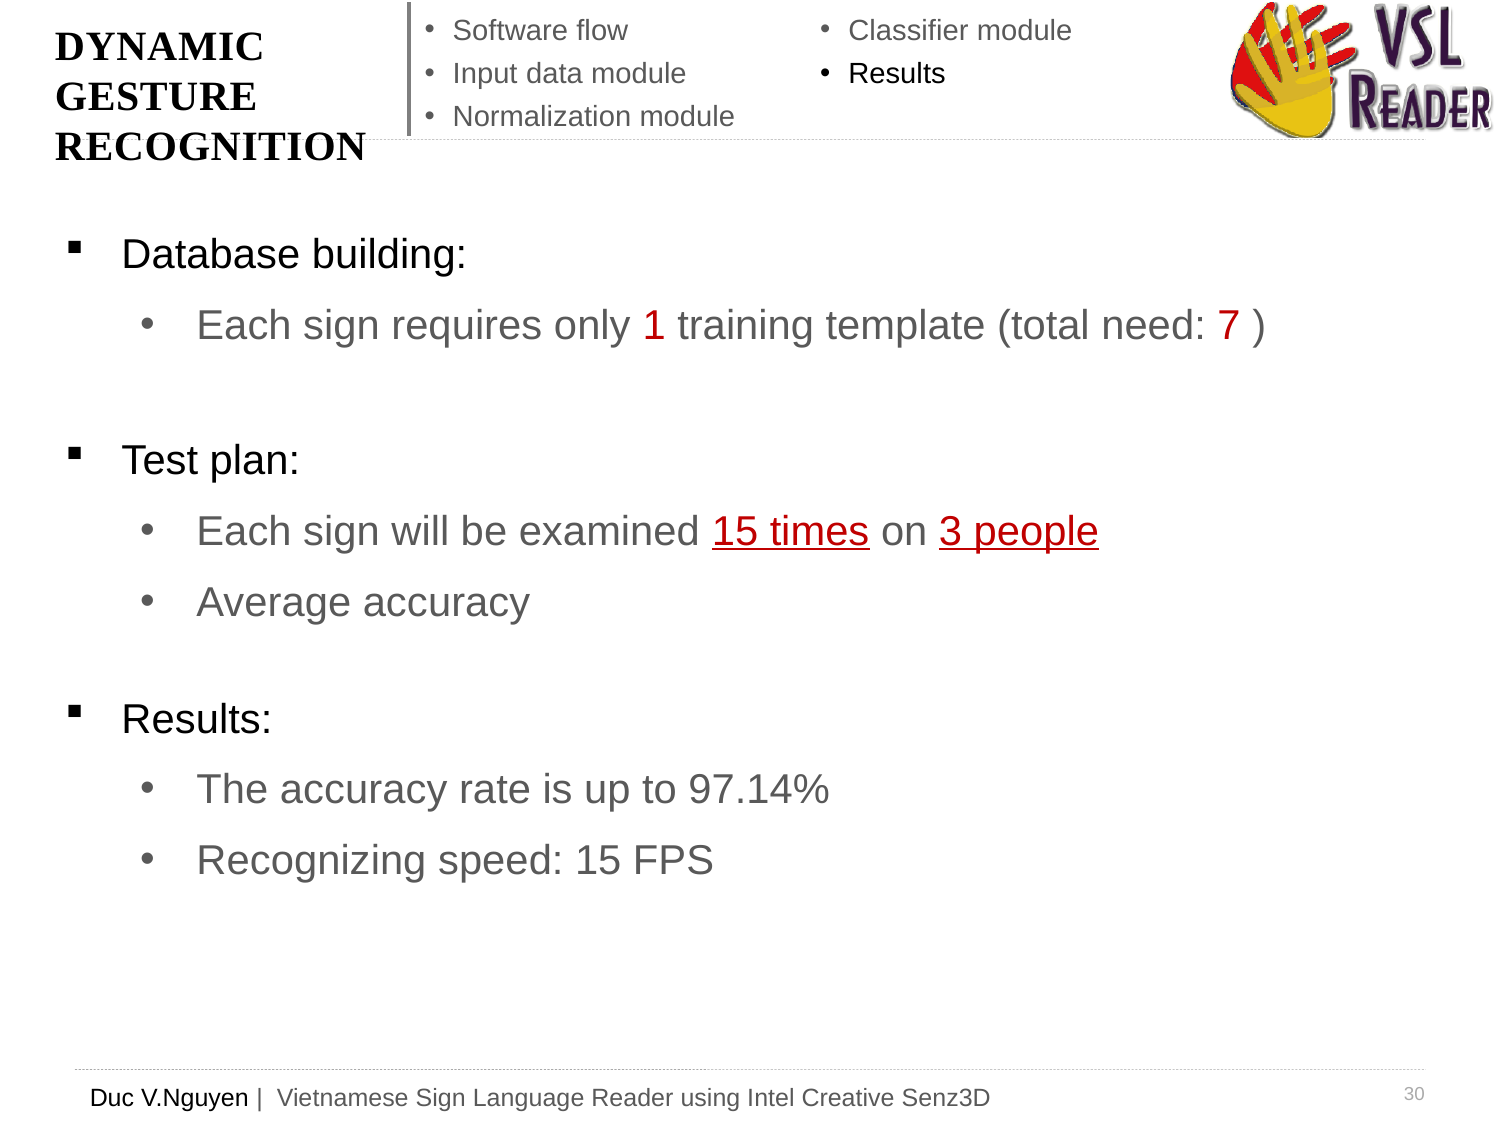

Software flow
Input data module
Normalization module
Classifier module
Results
Dynamic gesture recognition
Database building:
Each sign requires only 1 training template (total need: 7 )
Test plan:
Each sign will be examined 15 times on 3 people
Average accuracy
Results:
The accuracy rate is up to 97.14%
Recognizing speed: 15 FPS
30